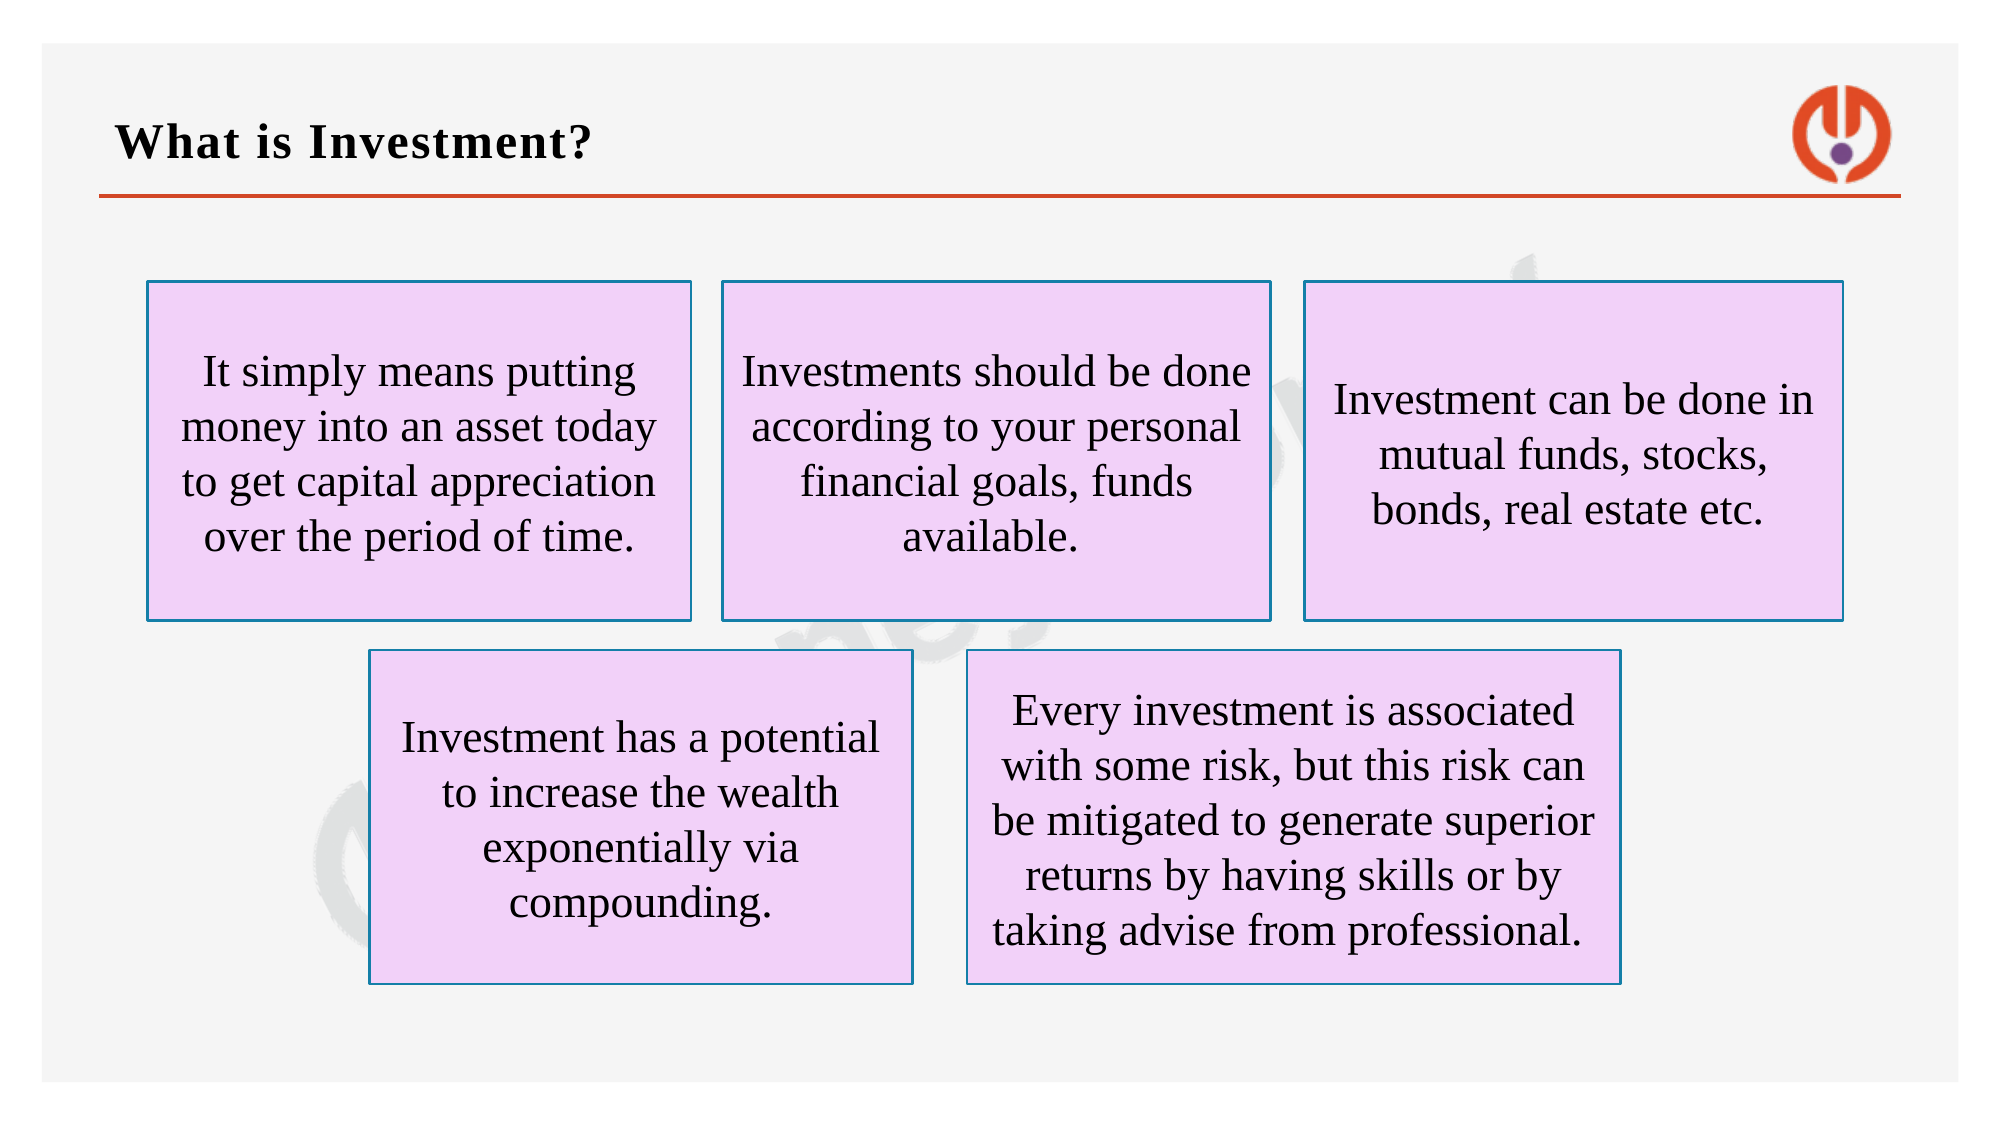

# What is Investment?
Investment can be done in mutual funds, stocks, bonds, real estate etc.
Investments should be done according to your personal financial goals, funds available.
It simply means putting money into an asset today to get capital appreciation over the period of time.
Investment has a potential to increase the wealth exponentially via compounding.
Every investment is associated with some risk, but this risk can be mitigated to generate superior returns by having skills or by taking advise from professional.